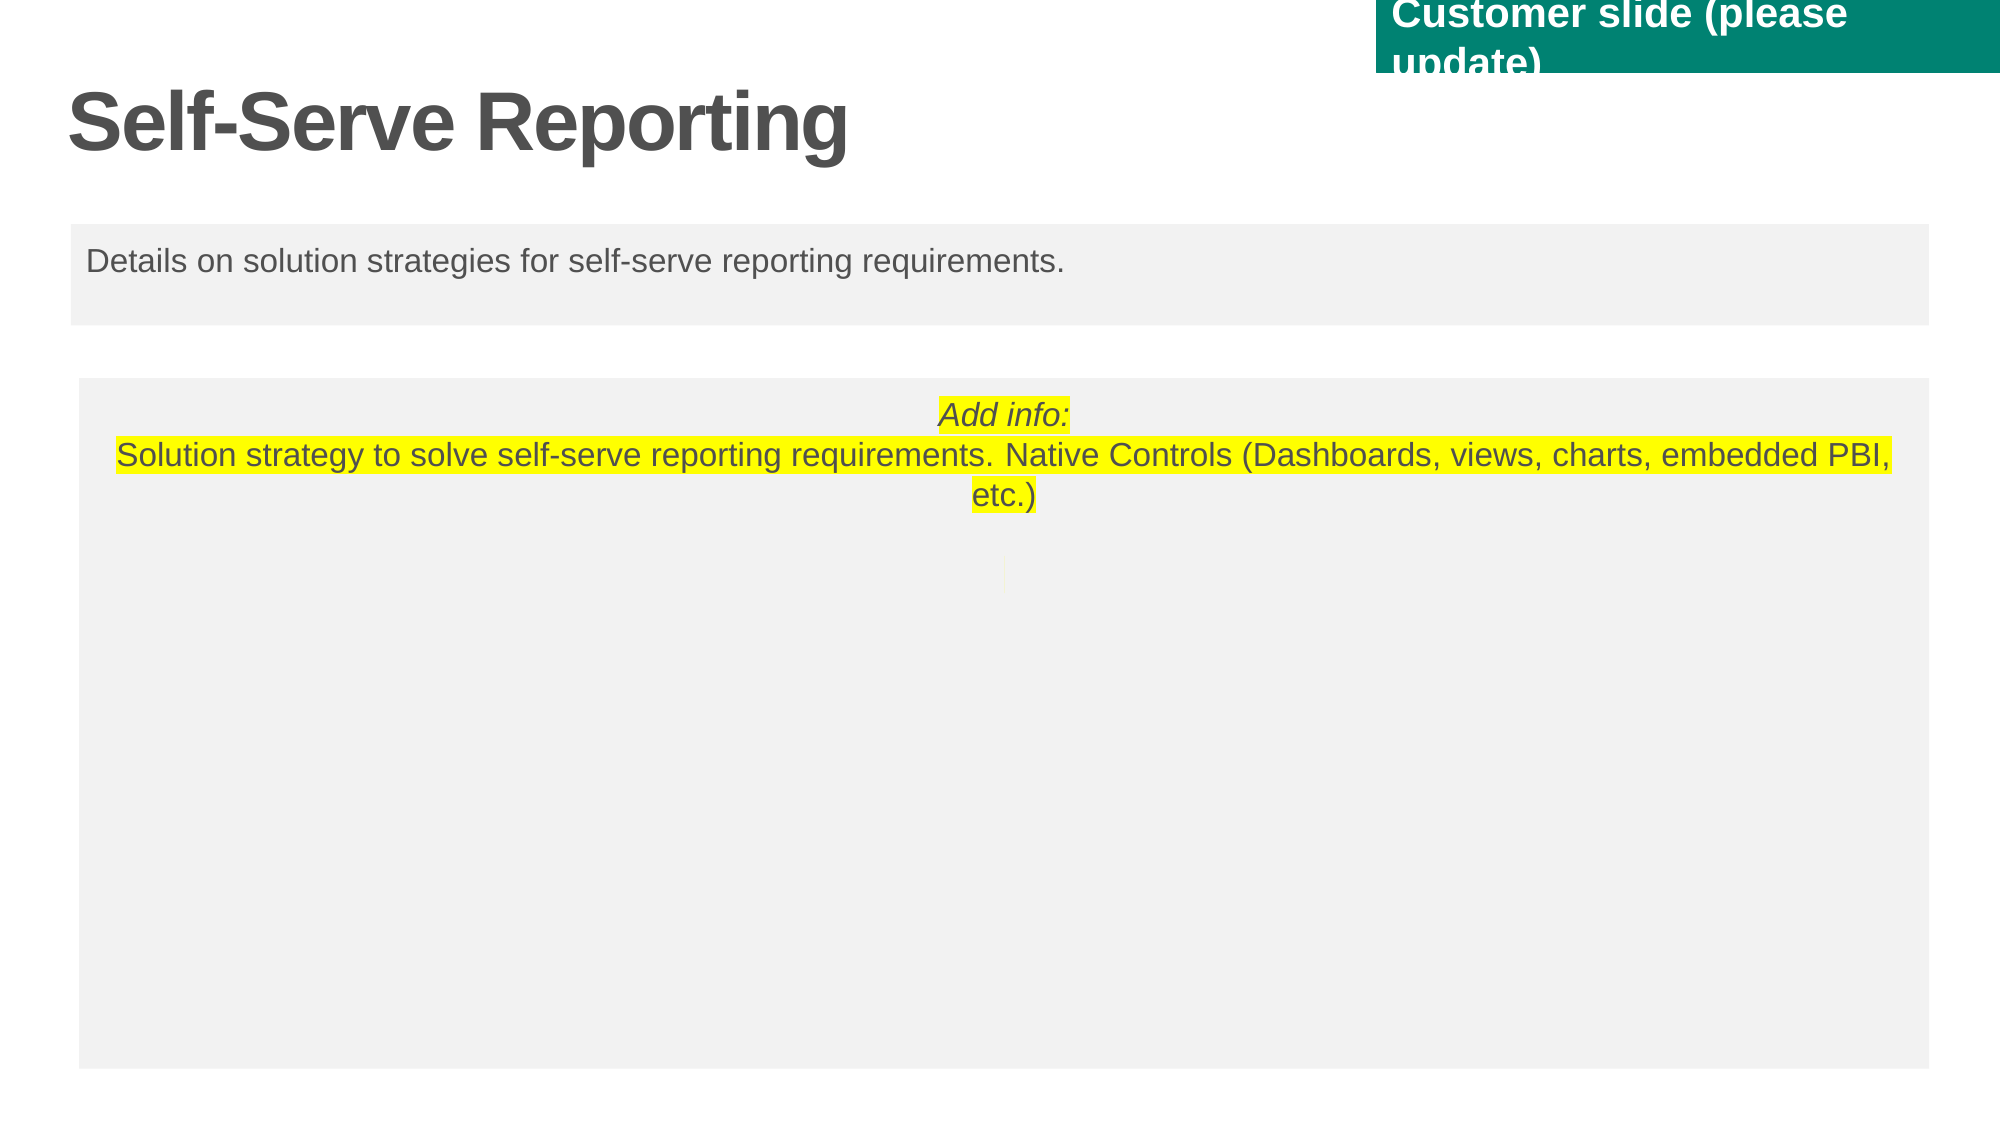

Customer slide (please update)
# Self-Serve Reporting
Details on solution strategies for self-serve reporting requirements.
Add info:
Solution strategy to solve self-serve reporting requirements. Native Controls (Dashboards, views, charts, embedded PBI, etc.)

​